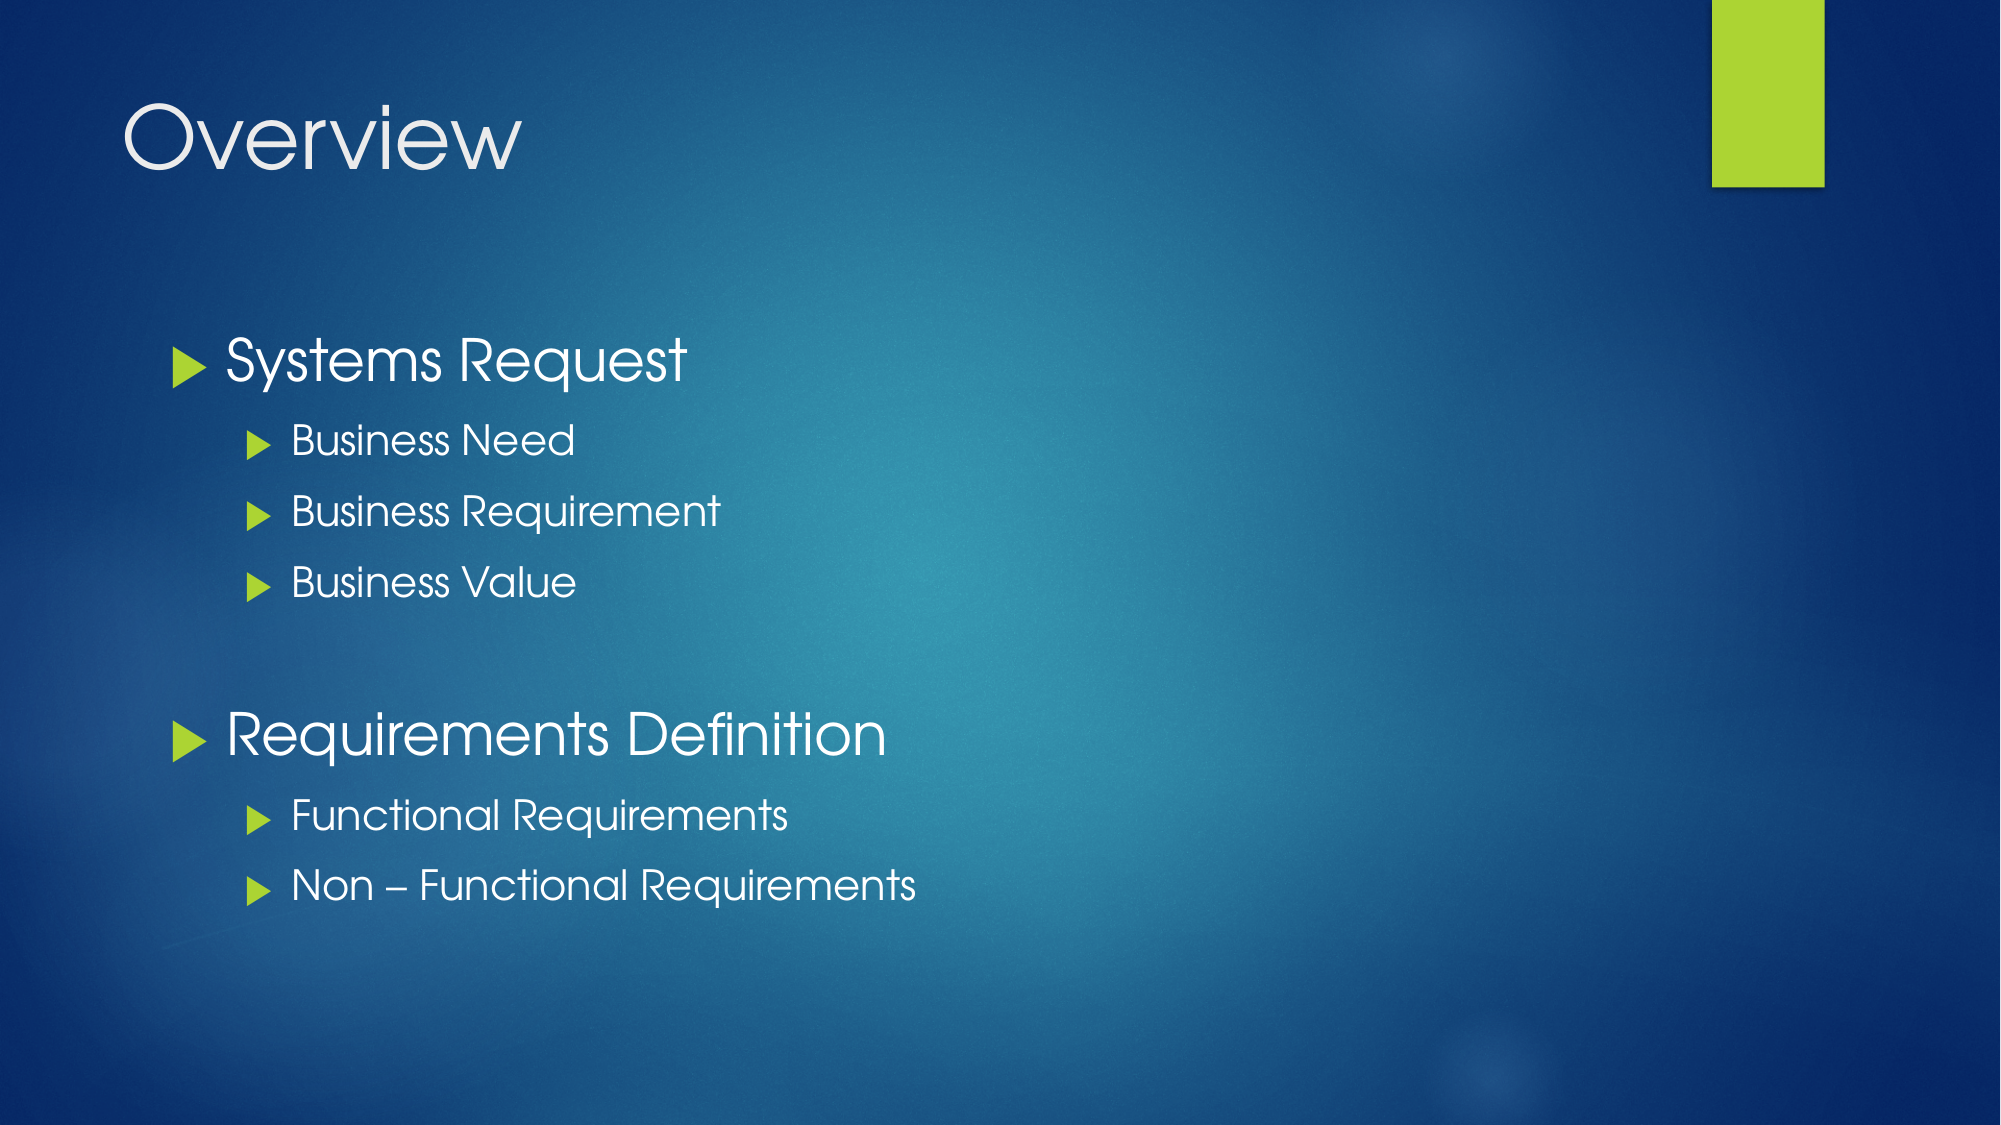

# Overview
Systems Request
Business Need
Business Requirement
Business Value

Requirements Definition
Functional Requirements
Non – Functional Requirements